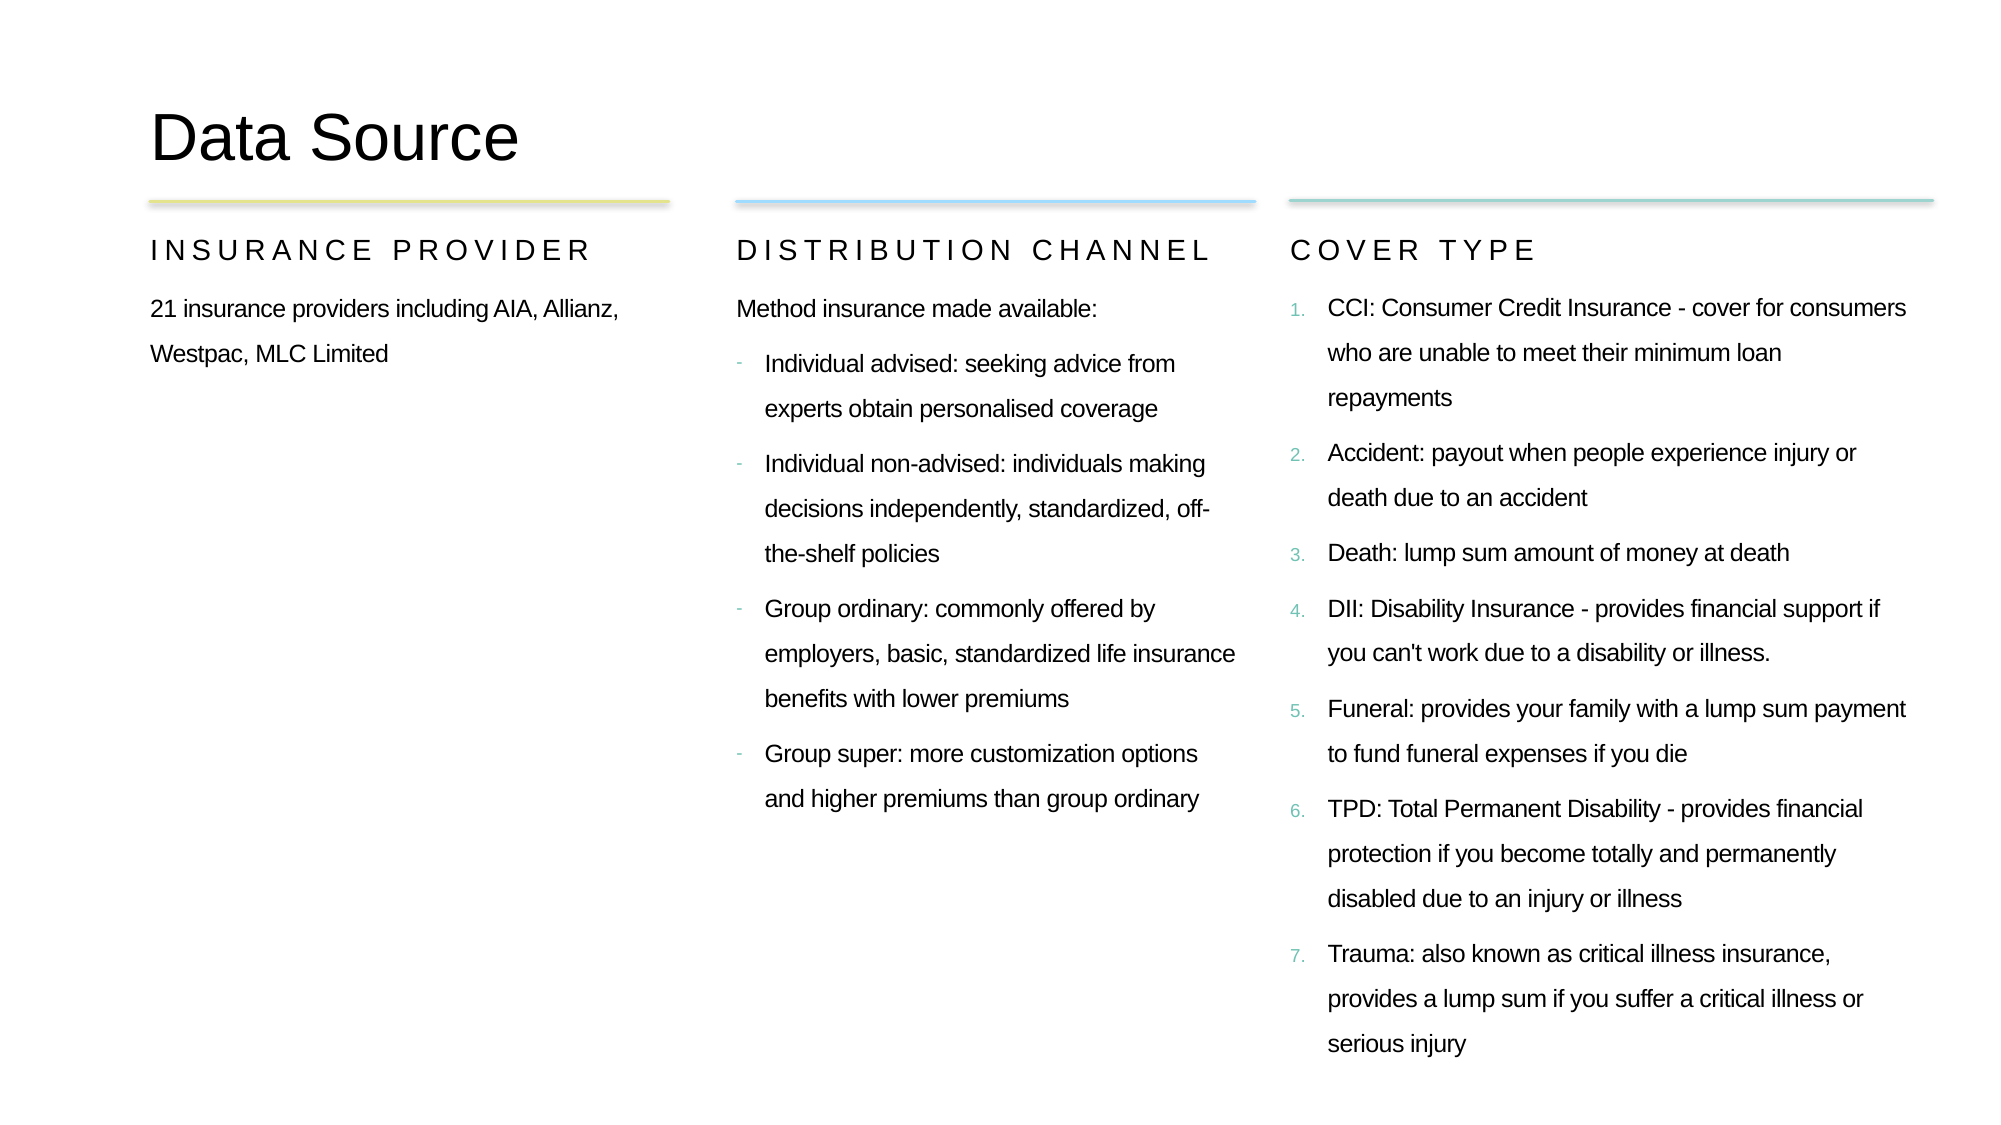

# Data Source
COVER TYPE
CCI: Consumer Credit Insurance - cover for consumers who are unable to meet their minimum loan repayments
Accident: payout when people experience injury or death due to an accident
Death: lump sum amount of money at death
DII: Disability Insurance - provides financial support if you can't work due to a disability or illness.
Funeral: provides your family with a lump sum payment to fund funeral expenses if you die
TPD: Total Permanent Disability - provides financial protection if you become totally and permanently disabled due to an injury or illness
Trauma: also known as critical illness insurance, provides a lump sum if you suffer a critical illness or serious injury
INSURANCE PROVIDER
21 insurance providers including AIA, Allianz, Westpac, MLC Limited
DISTRIBUTION CHANNEL
Method insurance made available:
Individual advised: seeking advice from experts obtain personalised coverage
Individual non-advised: individuals making decisions independently, standardized, off-the-shelf policies
Group ordinary: commonly offered by employers, basic, standardized life insurance benefits with lower premiums
Group super: more customization options and higher premiums than group ordinary

### Chart

| Category |
|---|